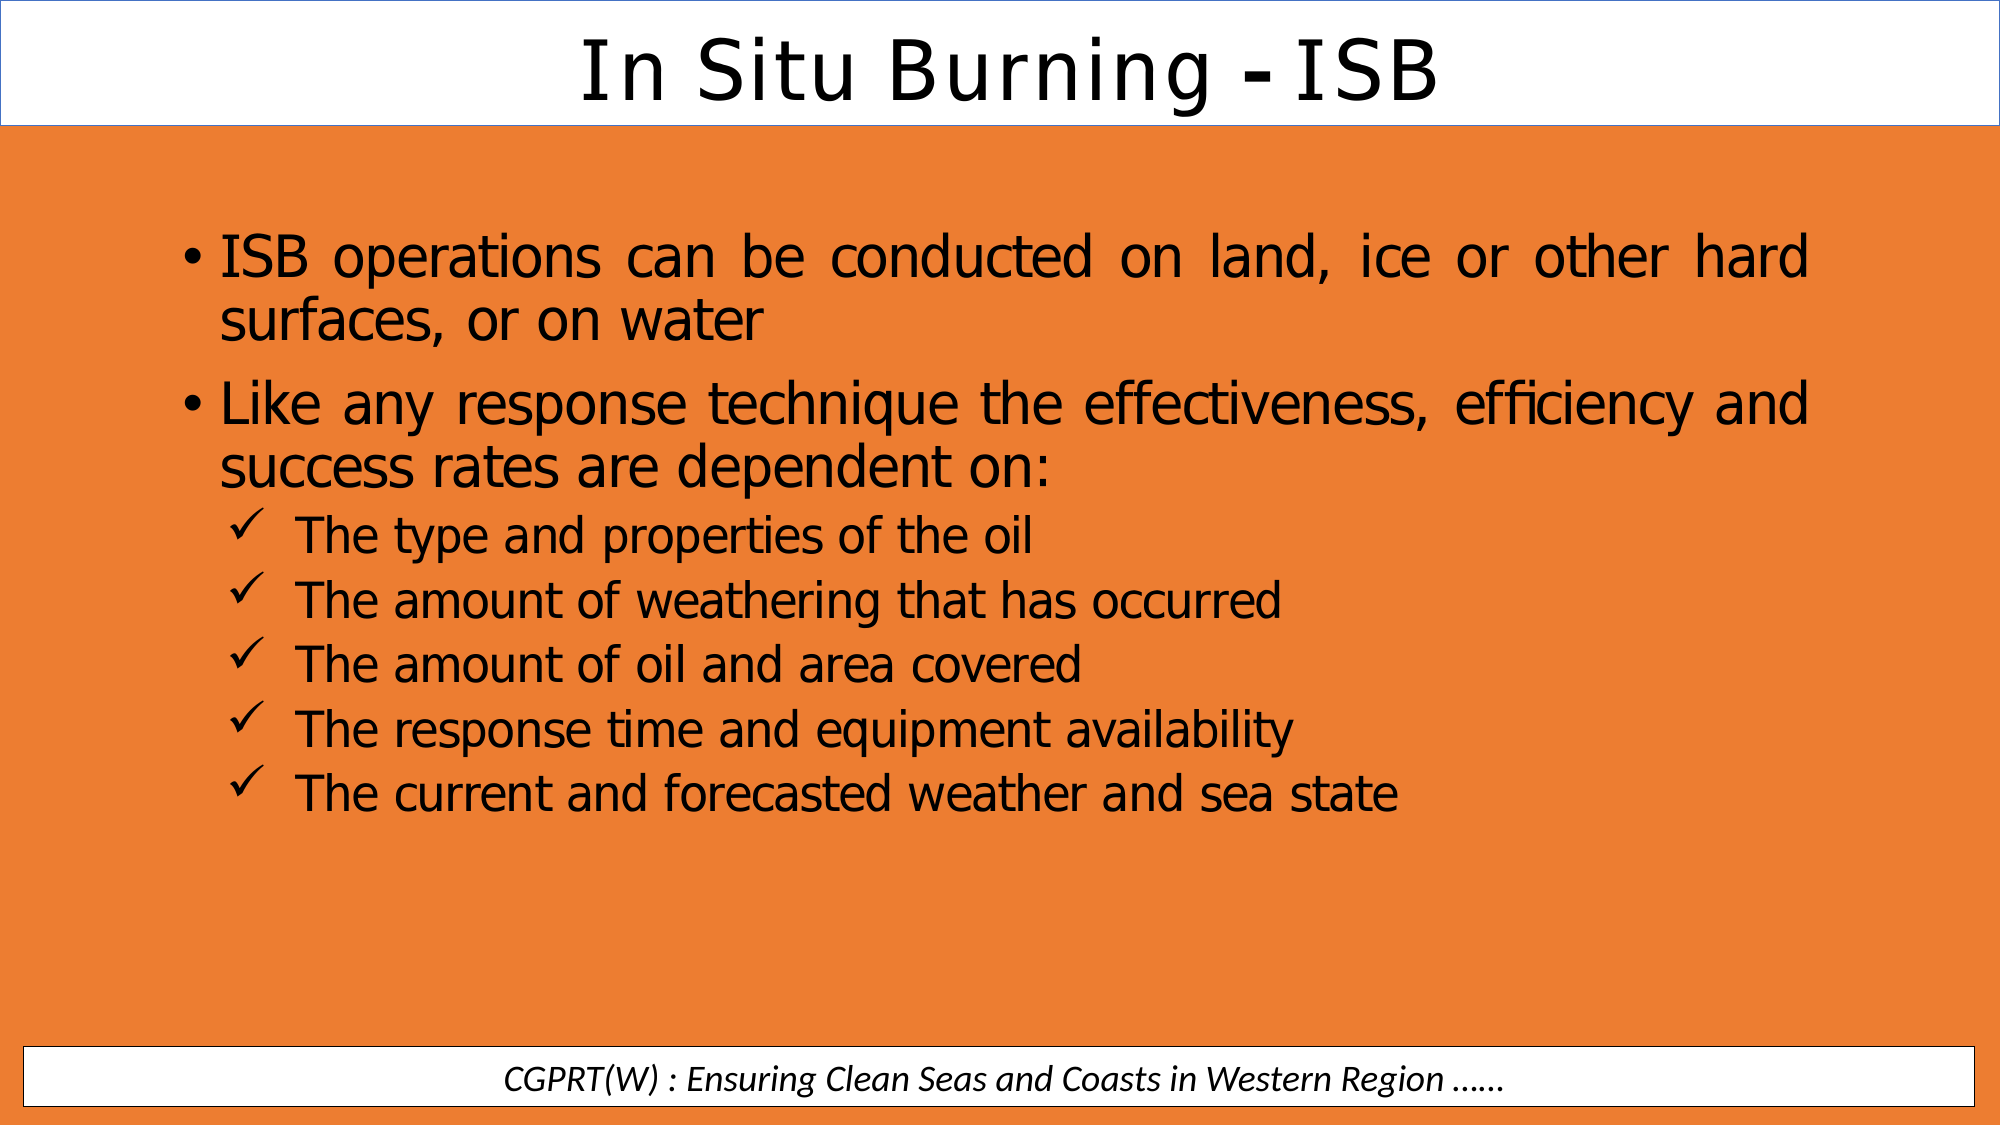

In Situ Burning − ISB
ISB operations can be conducted on land, ice or other hard surfaces, or on water
Like any response technique the effectiveness, efficiency and success rates are dependent on:
The type and properties of the oil
The amount of weathering that has occurred
The amount of oil and area covered
The response time and equipment availability
The current and forecasted weather and sea state

 CGPRT(W) : Ensuring Clean Seas and Coasts in Western Region ……